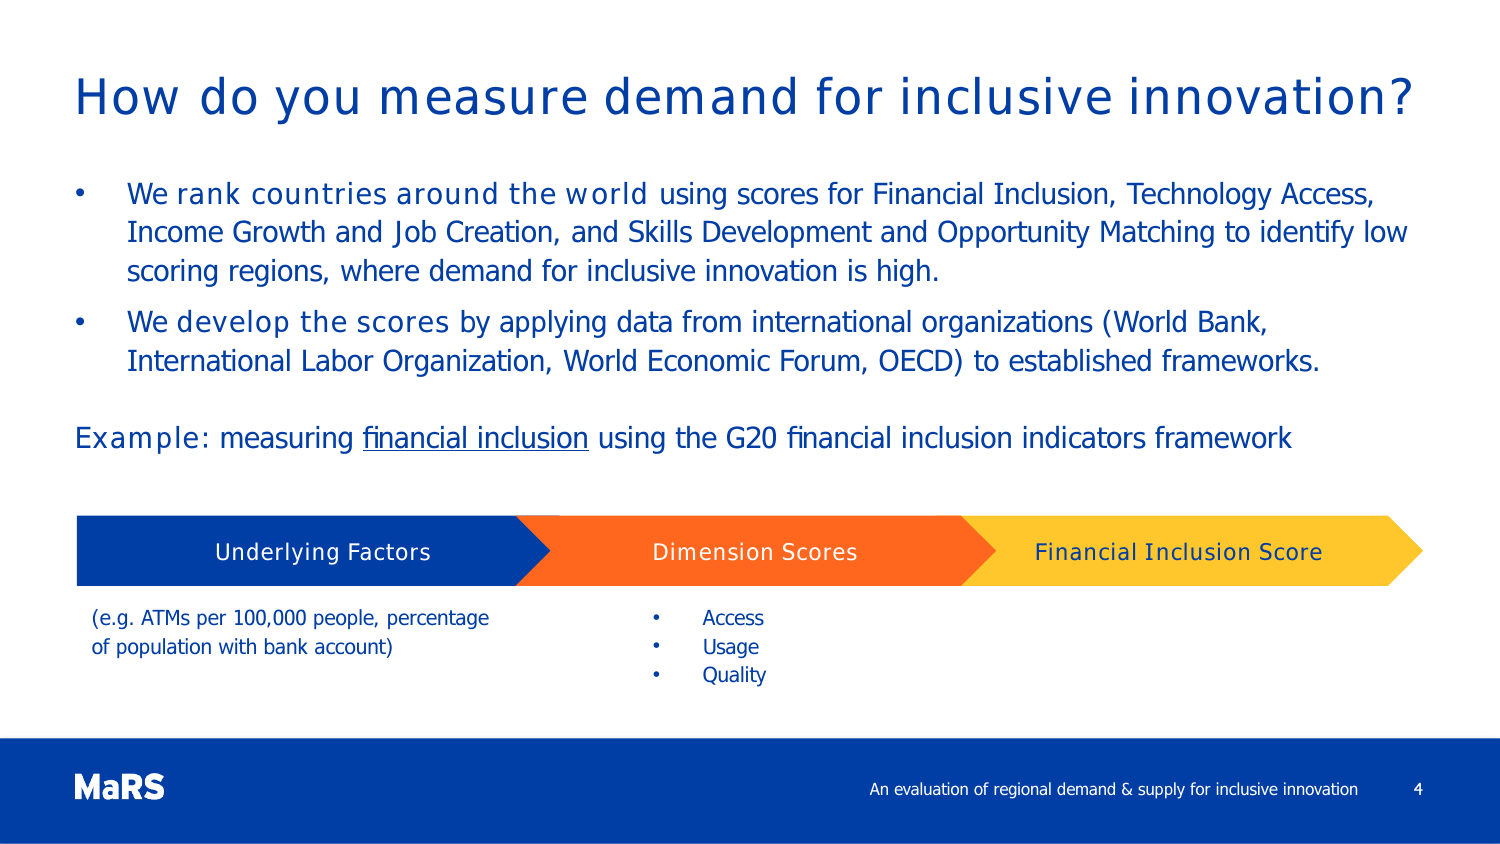

# How do you measure demand for inclusive innovation?
We rank countries around the world using scores for Financial Inclusion, Technology Access, Income Growth and Job Creation, and Skills Development and Opportunity Matching to identify low scoring regions, where demand for inclusive innovation is high.
We develop the scores by applying data from international organizations (World Bank, International Labor Organization, World Economic Forum, OECD) to established frameworks.

Example: measuring financial inclusion using the G20 financial inclusion indicators framework
Underlying Factors
(e.g. ATMs per 100,000 people, percentage of population with bank account)
Dimension Scores
Access
Usage
Quality
Financial Inclusion Score
An evaluation of regional demand & supply for inclusive innovation
4